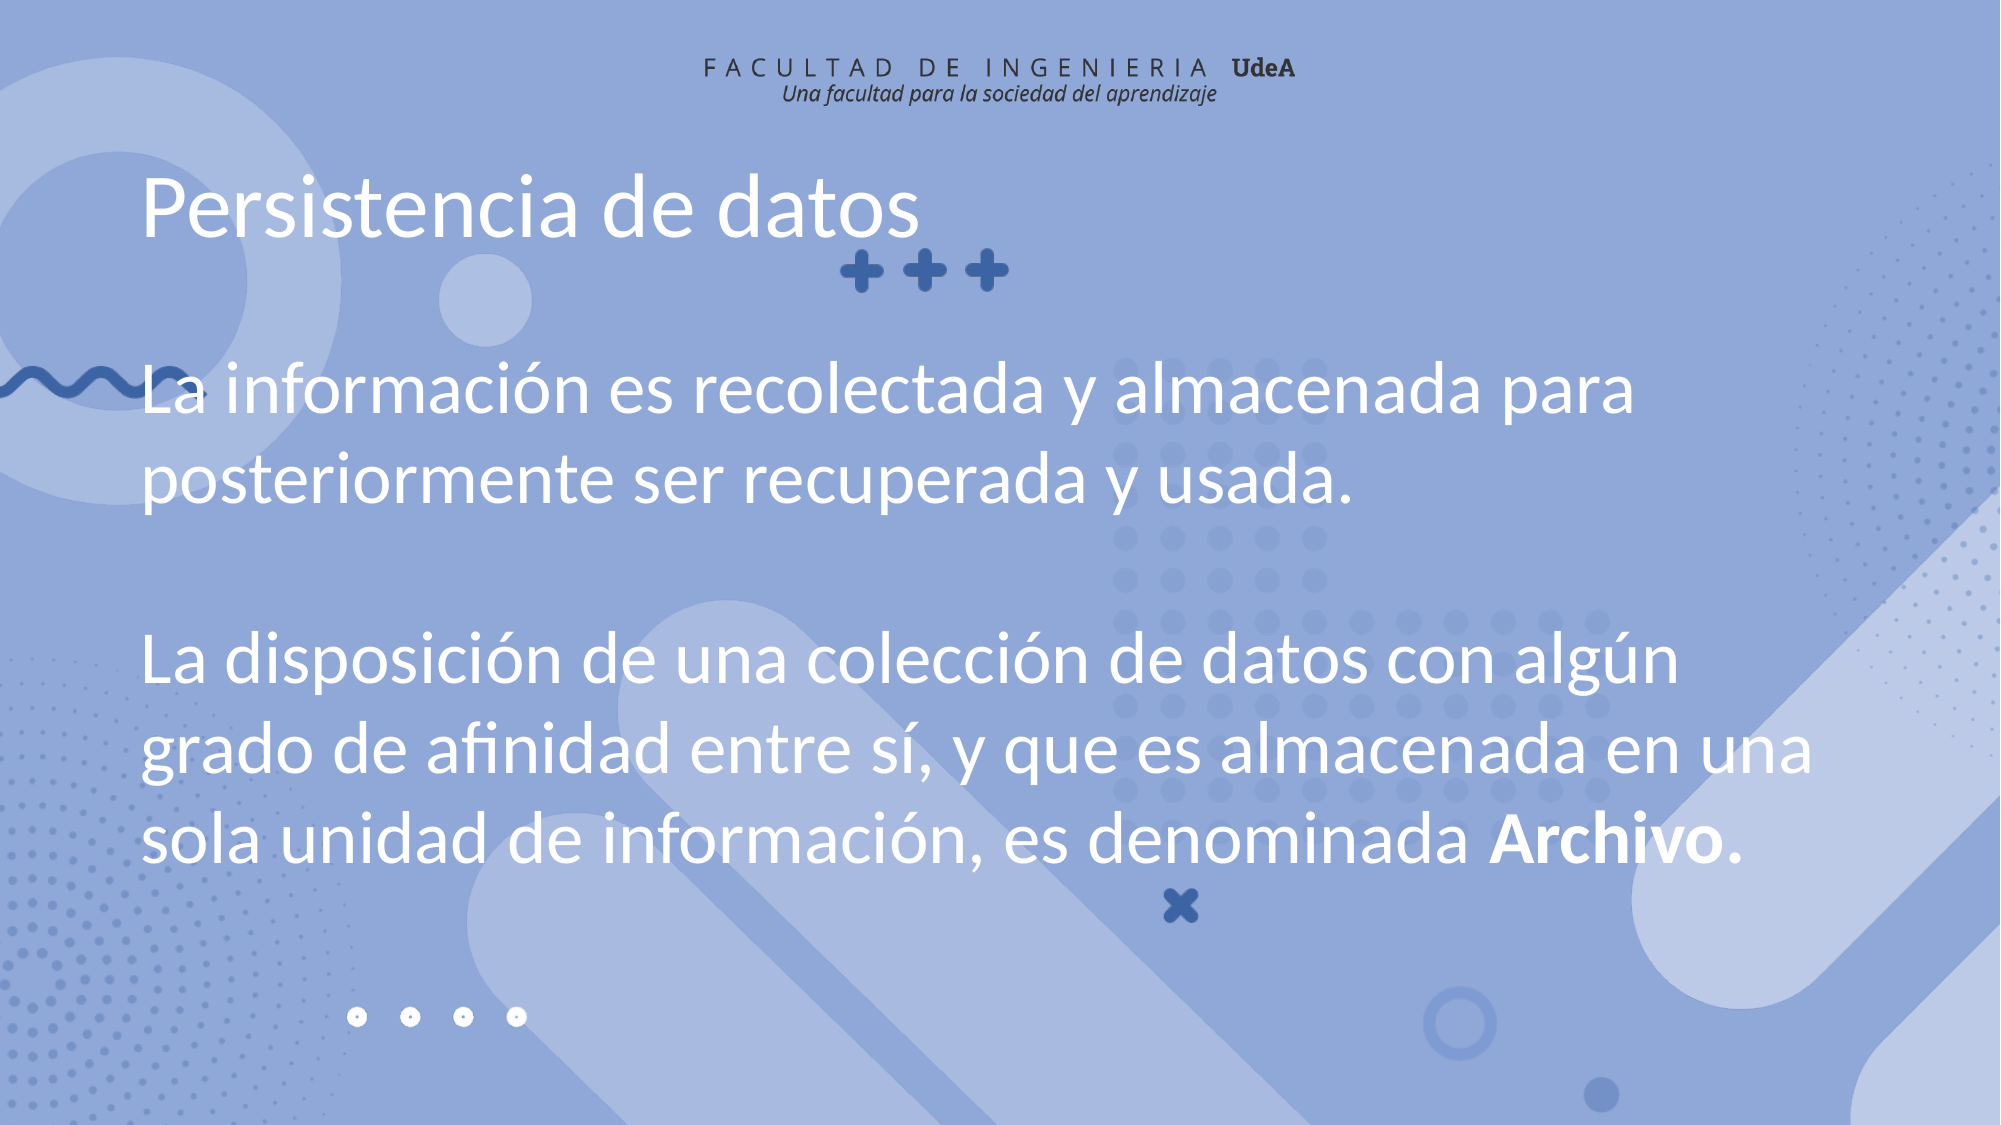

# Persistencia de datos
La información es recolectada y almacenada para posteriormente ser recuperada y usada.

La disposición de una colección de datos con algún grado de afinidad entre sí, y que es almacenada en una sola unidad de información, es denominada Archivo.